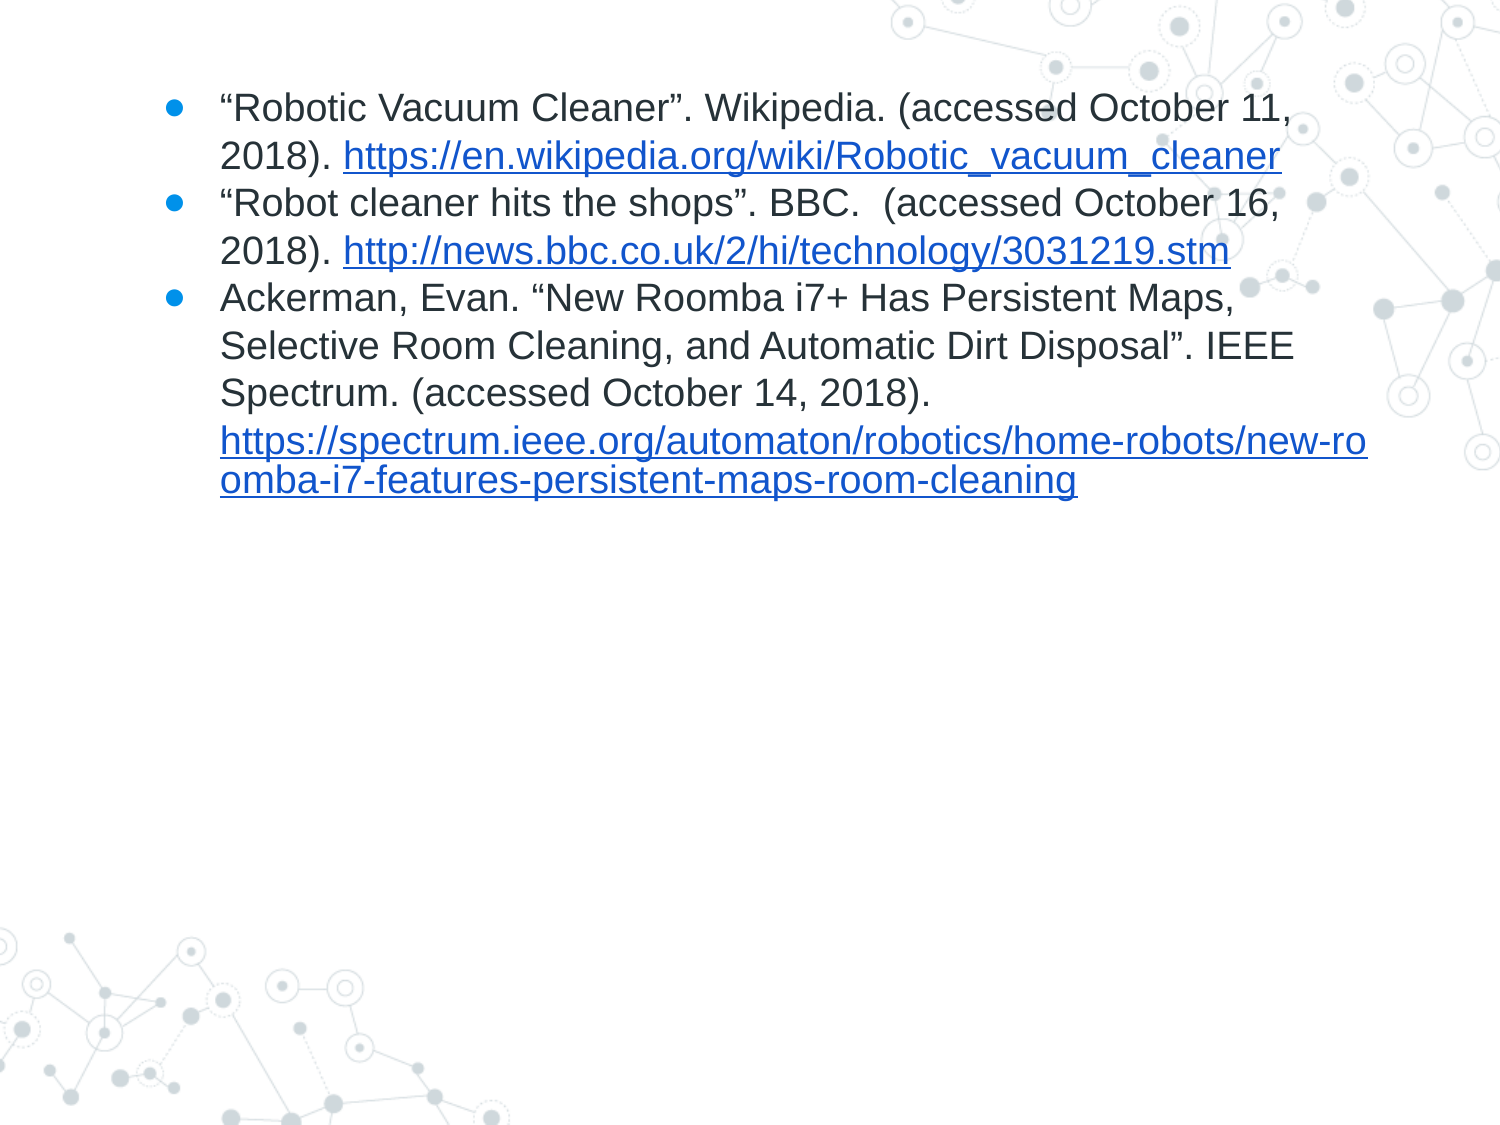

“Robotic Vacuum Cleaner”. Wikipedia. (accessed October 11, 2018). https://en.wikipedia.org/wiki/Robotic_vacuum_cleaner
“Robot cleaner hits the shops”. BBC.  (accessed October 16, 2018). http://news.bbc.co.uk/2/hi/technology/3031219.stm
Ackerman, Evan. “New Roomba i7+ Has Persistent Maps, Selective Room Cleaning, and Automatic Dirt Disposal”. IEEE Spectrum. (accessed October 14, 2018). https://spectrum.ieee.org/automaton/robotics/home-robots/new-roomba-i7-features-persistent-maps-room-cleaning